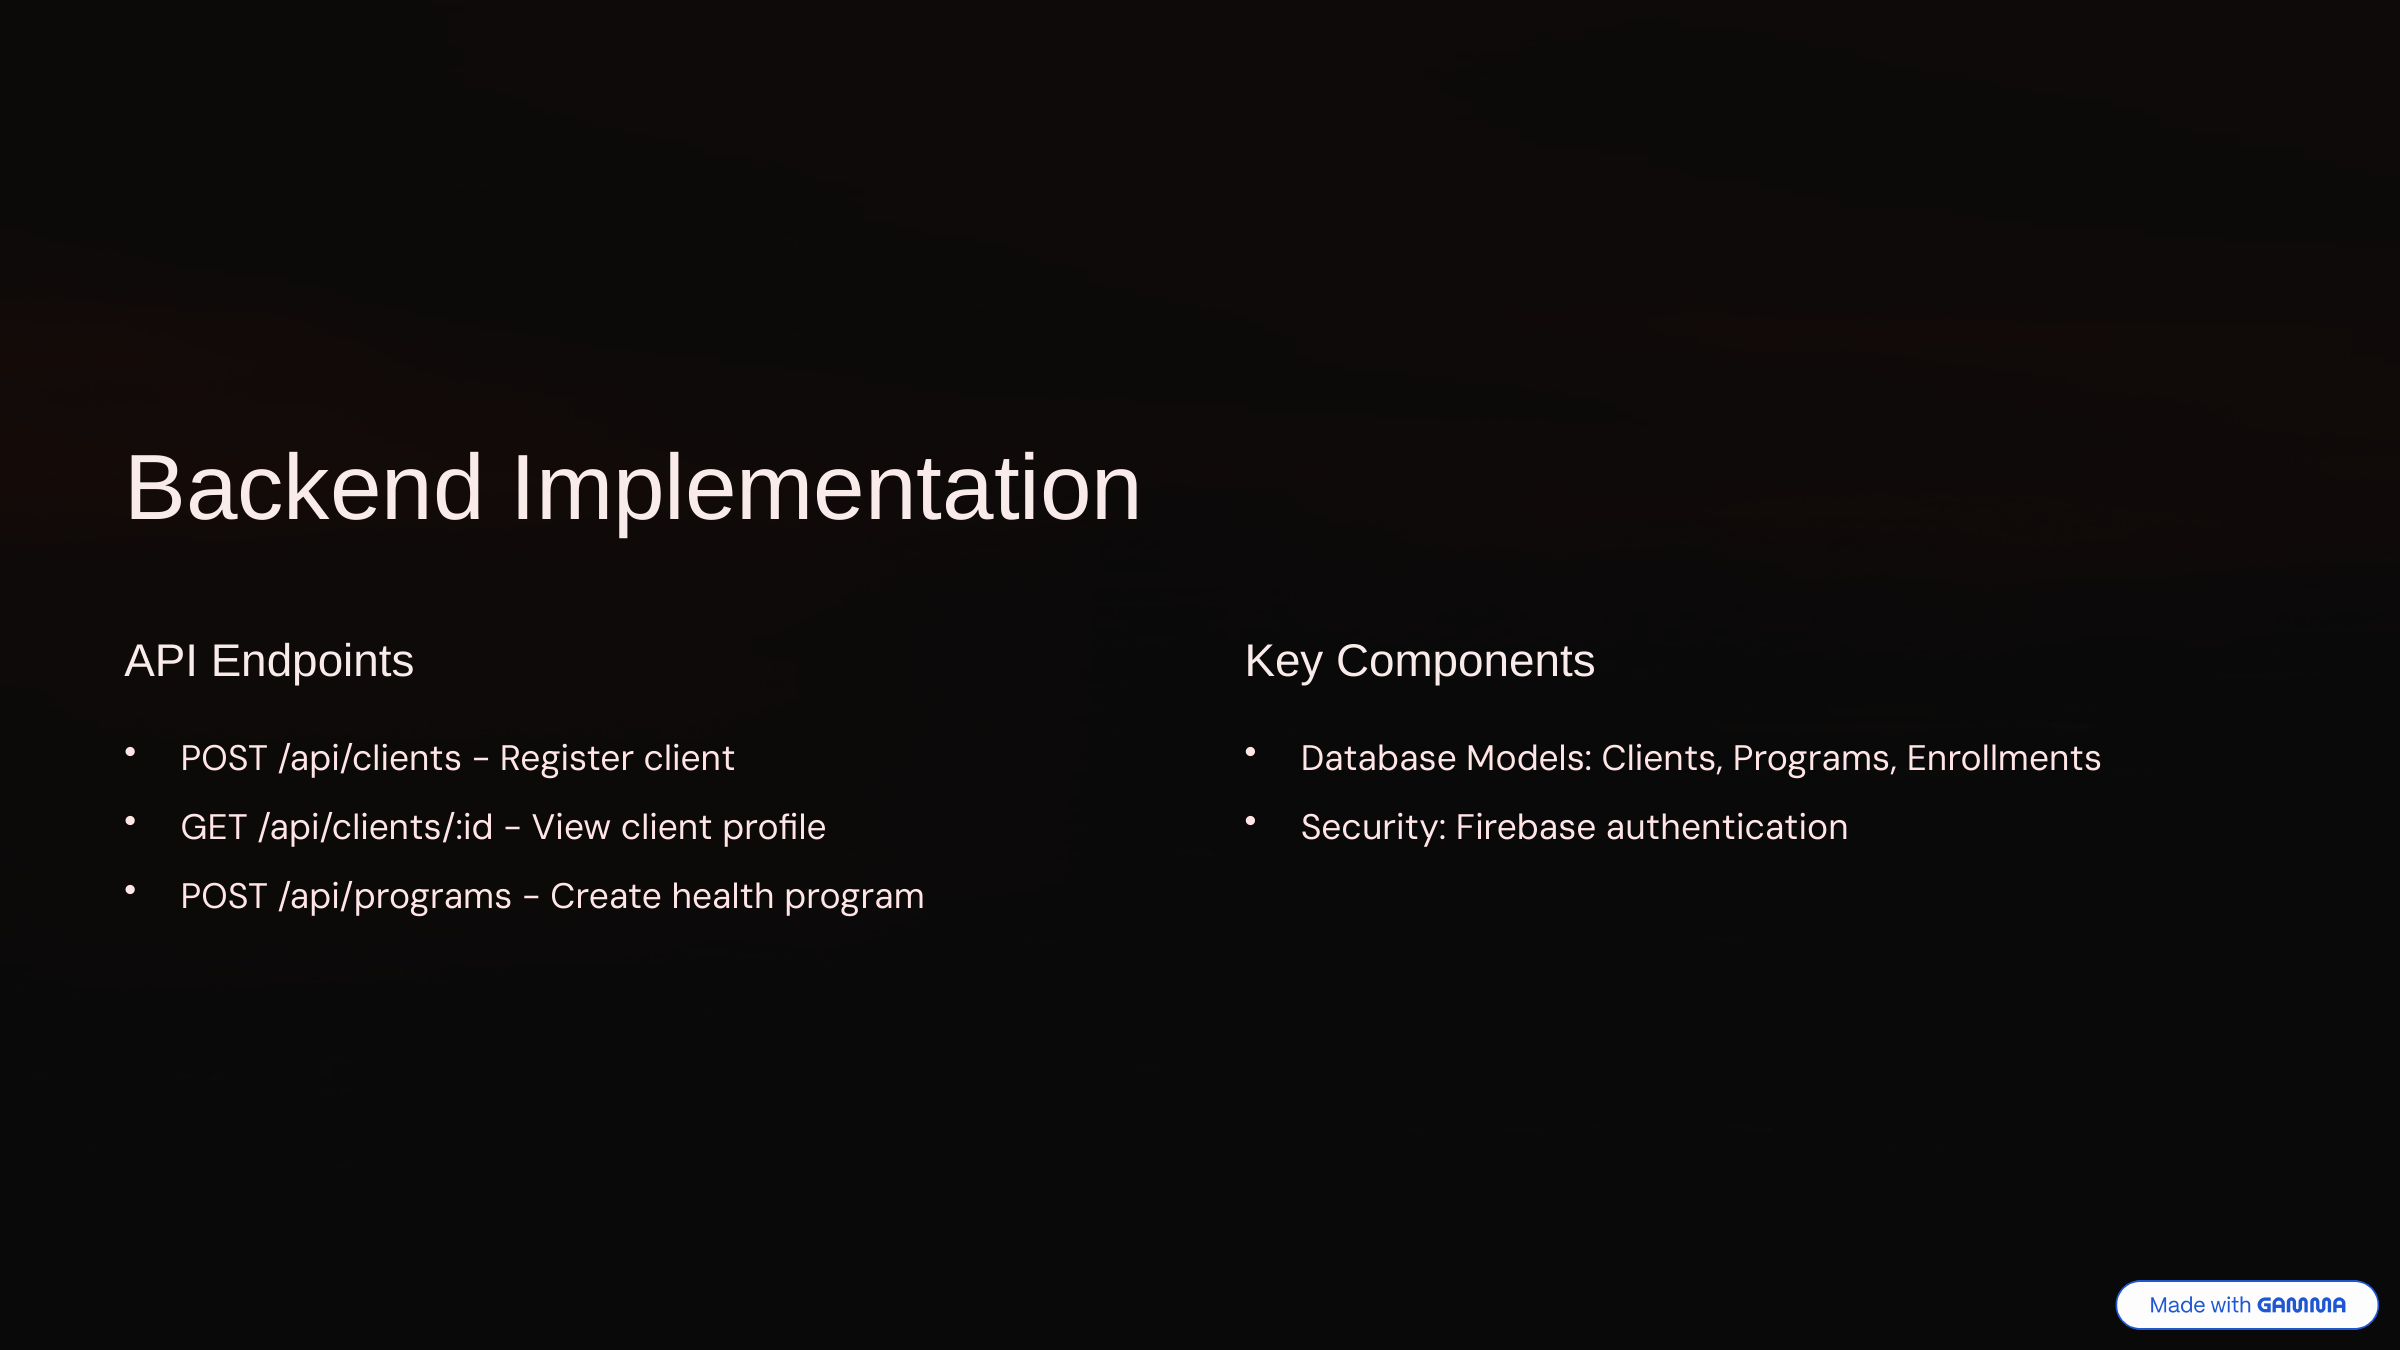

Backend Implementation
API Endpoints
Key Components
POST /api/clients - Register client
Database Models: Clients, Programs, Enrollments
GET /api/clients/:id - View client profile
Security: Firebase authentication
POST /api/programs - Create health program